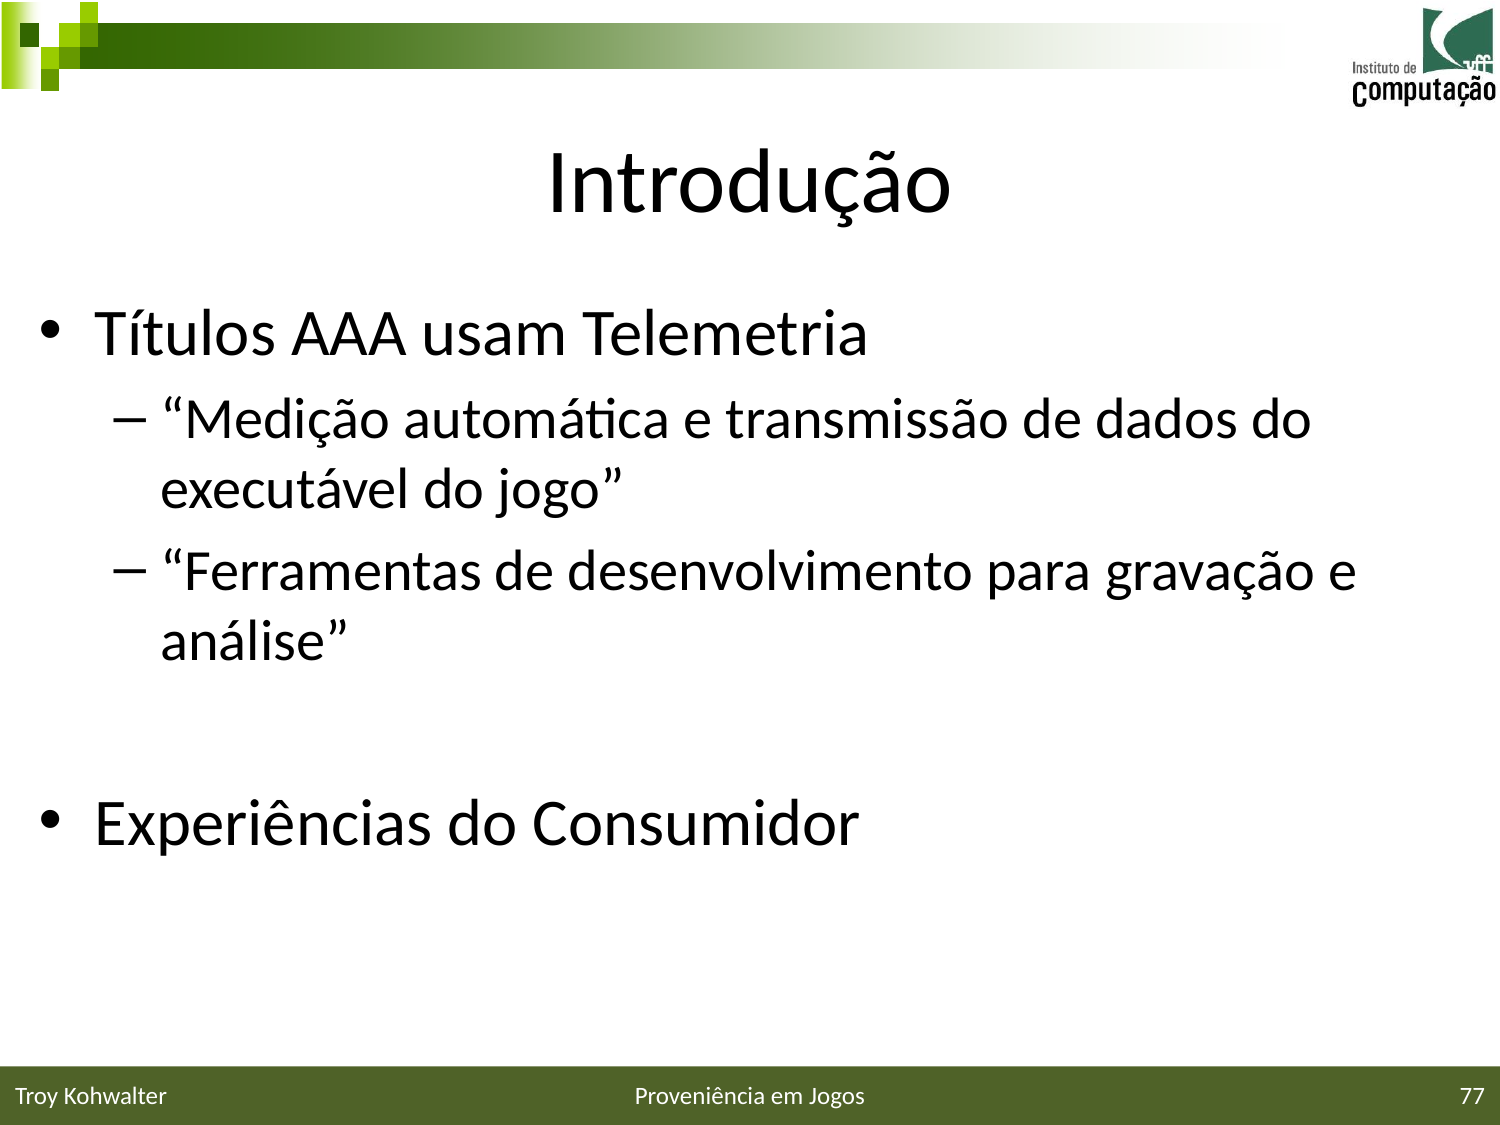

# Introdução
Títulos AAA usam Telemetria
“Medição automática e transmissão de dados do executável do jogo”
“Ferramentas de desenvolvimento para gravação e análise”

Experiências do Consumidor

Troy Kohwalter
Proveniência em Jogos
77